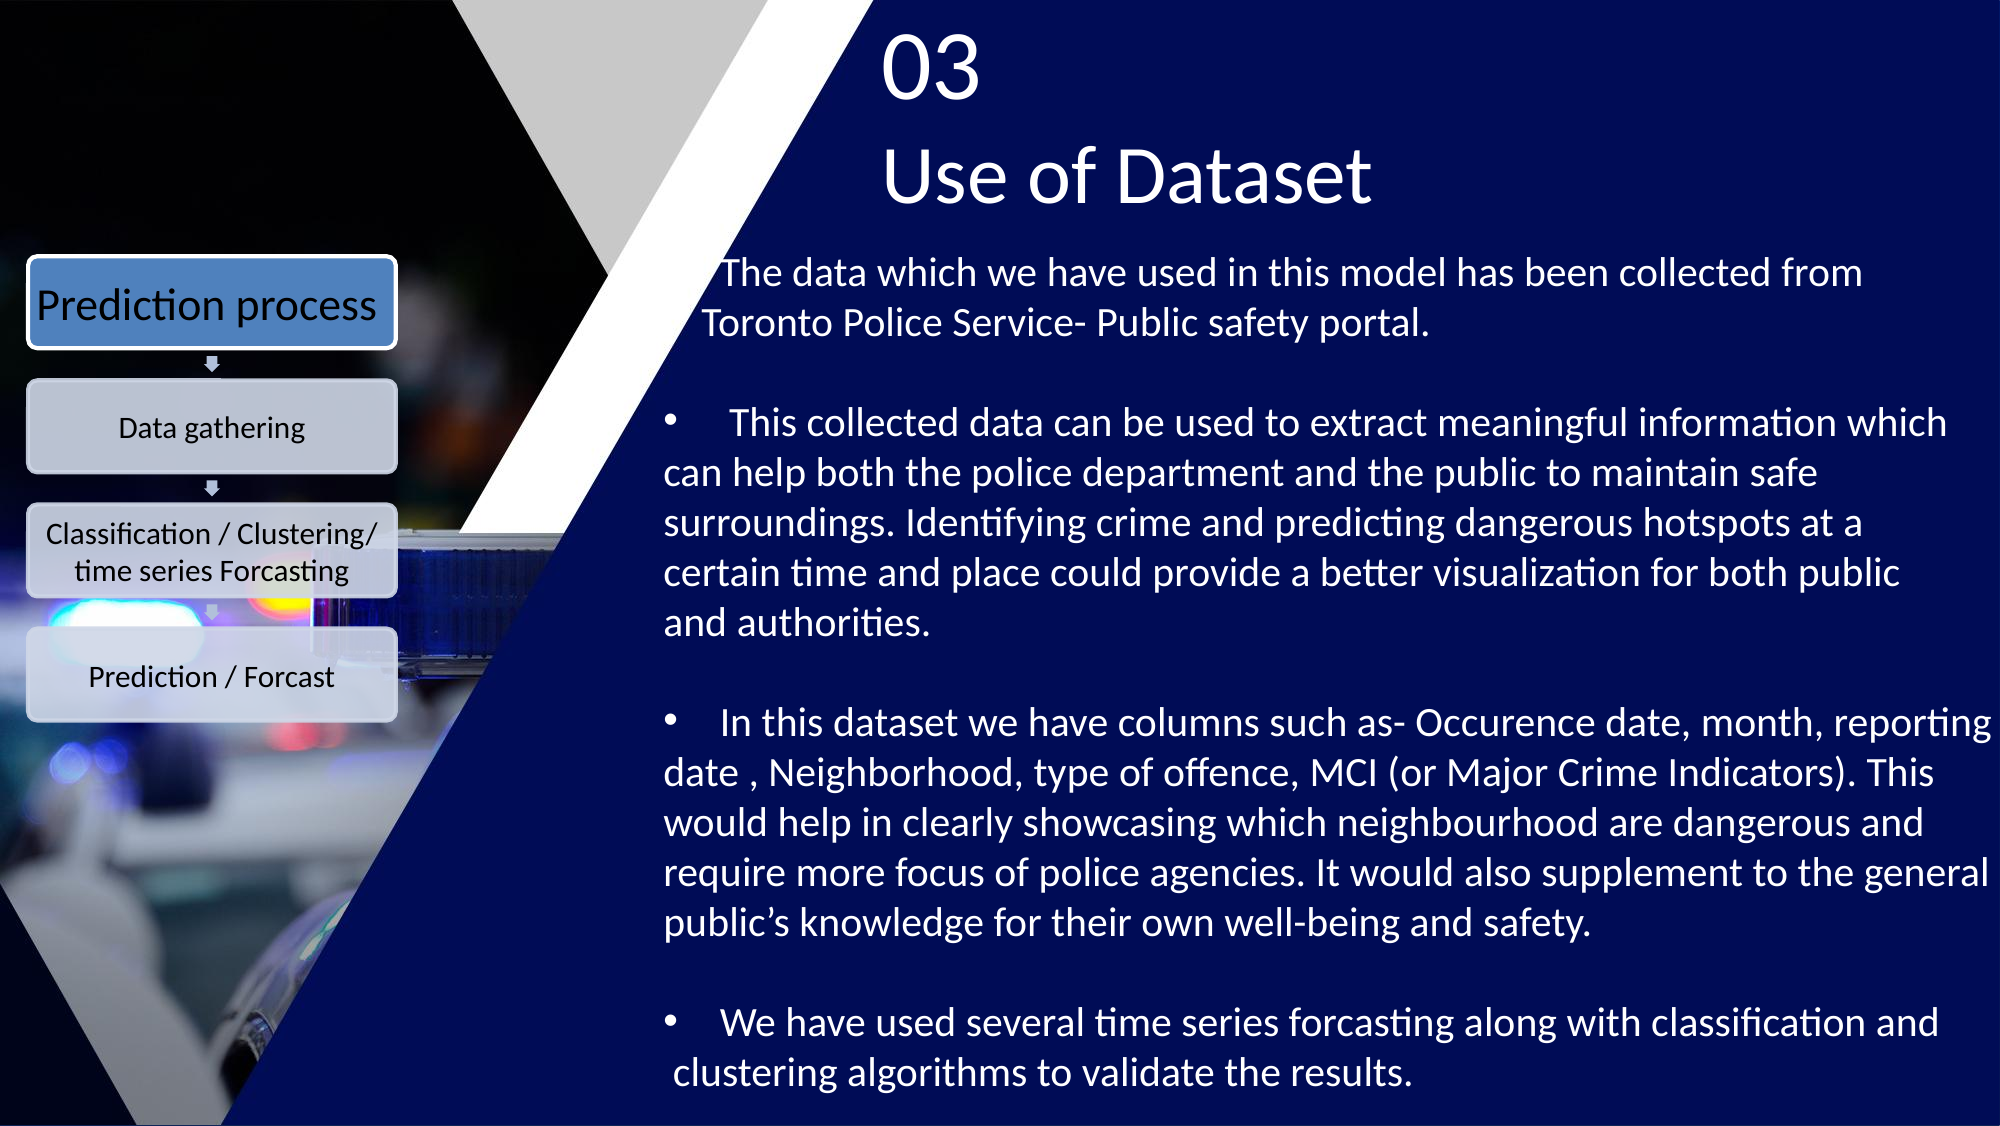

# 03 Use of Dataset
The data which we have used in this model has been collected from
    Toronto Police Service- Public safety portal.

 This collected data can be used to extract meaningful information which
can help both the police department and the public to maintain safe
surroundings. Identifying crime and predicting dangerous hotspots at a
certain time and place could provide a better visualization for both public
and authorities.

In this dataset we have columns such as- Occurence date, month, reporting
date , Neighborhood, type of offence, MCI (or Major Crime Indicators). This
would help in clearly showcasing which neighbourhood are dangerous and
require more focus of police agencies. It would also supplement to the general public’s knowledge for their own well-being and safety.

We have used several time series forcasting along with classification and
 clustering algorithms to validate the results.

Prediction process

Data gathering

Classification / Clustering/ time series Forcasting

Prediction / Forcast